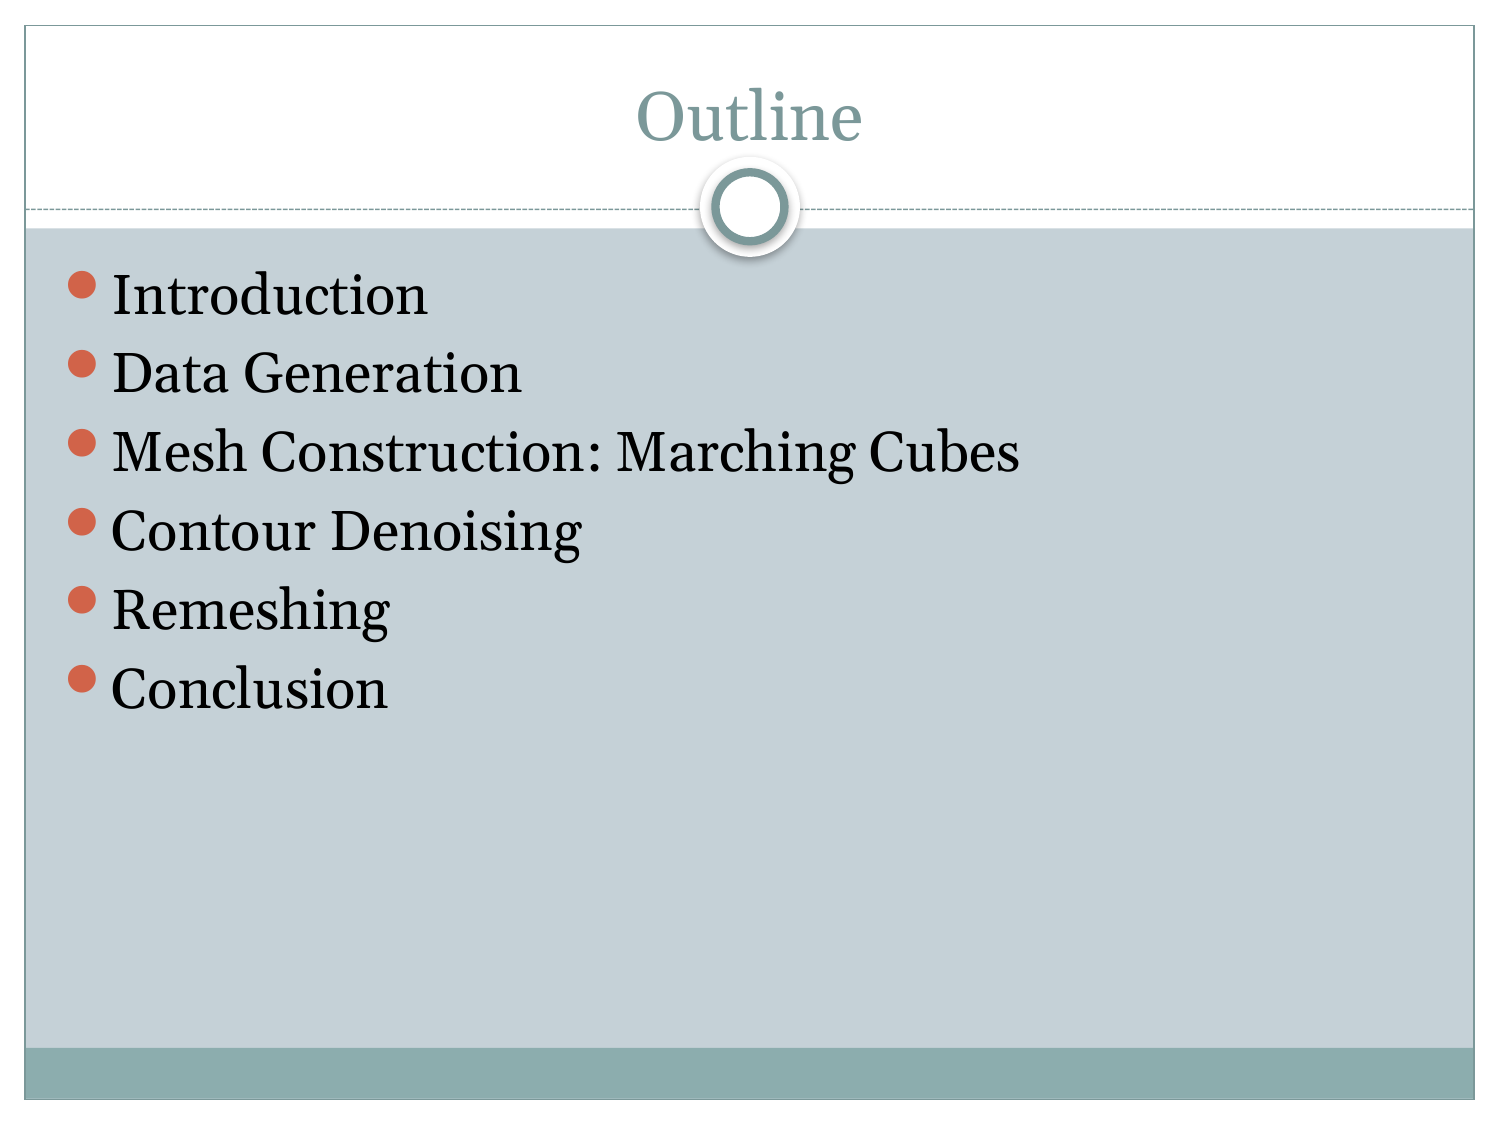

# Outline
Introduction
Data Generation
Mesh Construction: Marching Cubes
Contour Denoising
Remeshing
Conclusion